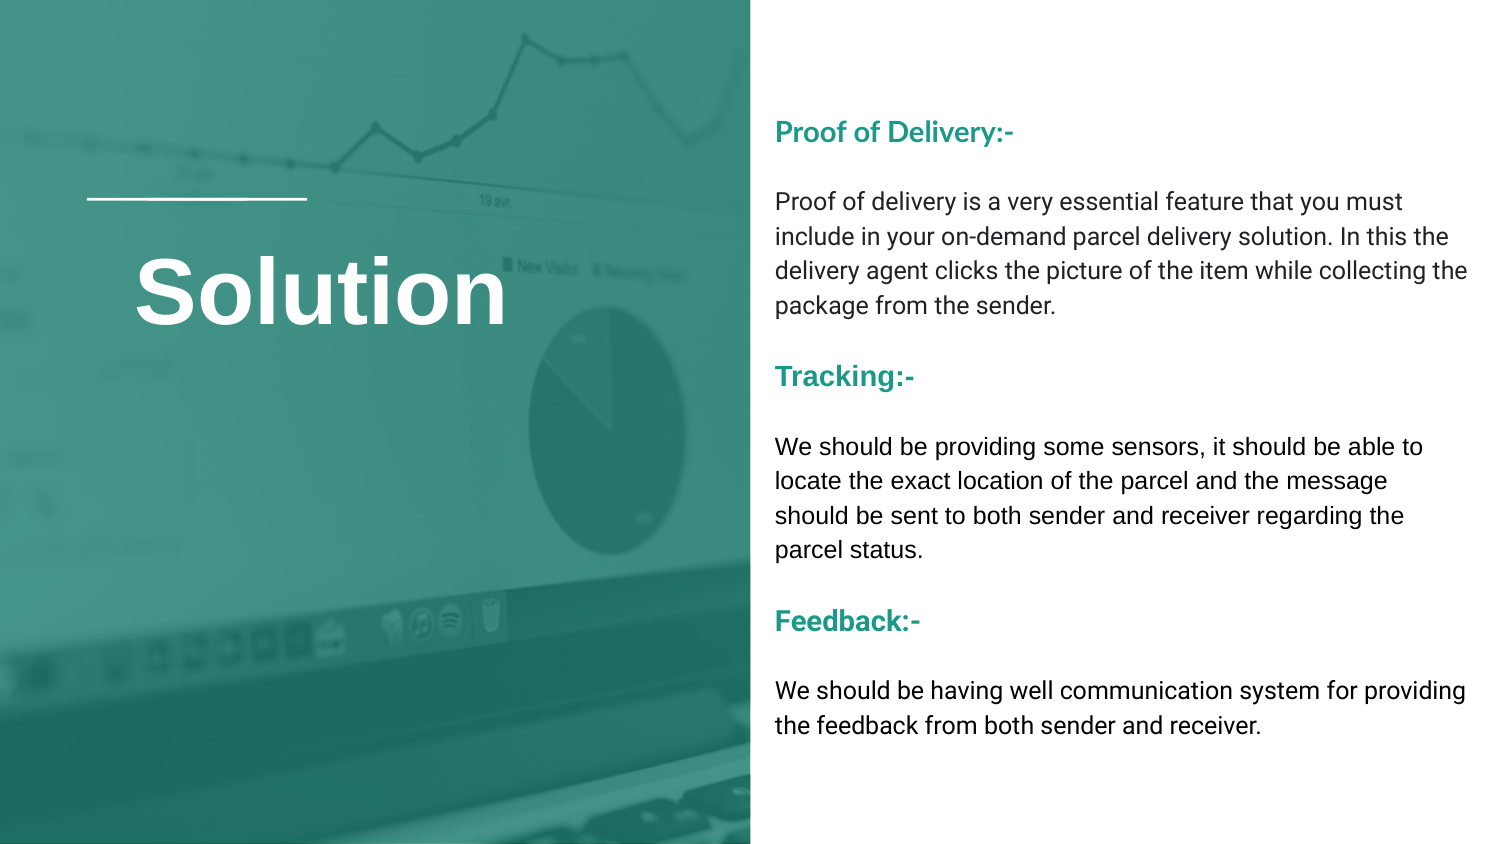

Proof of Delivery:-
Proof of delivery is a very essential feature that you must include in your on-demand parcel delivery solution. In this the delivery agent clicks the picture of the item while collecting the package from the sender.
Tracking:-
We should be providing some sensors, it should be able to locate the exact location of the parcel and the message should be sent to both sender and receiver regarding the parcel status.
Feedback:-
We should be having well communication system for providing the feedback from both sender and receiver.

# Solution